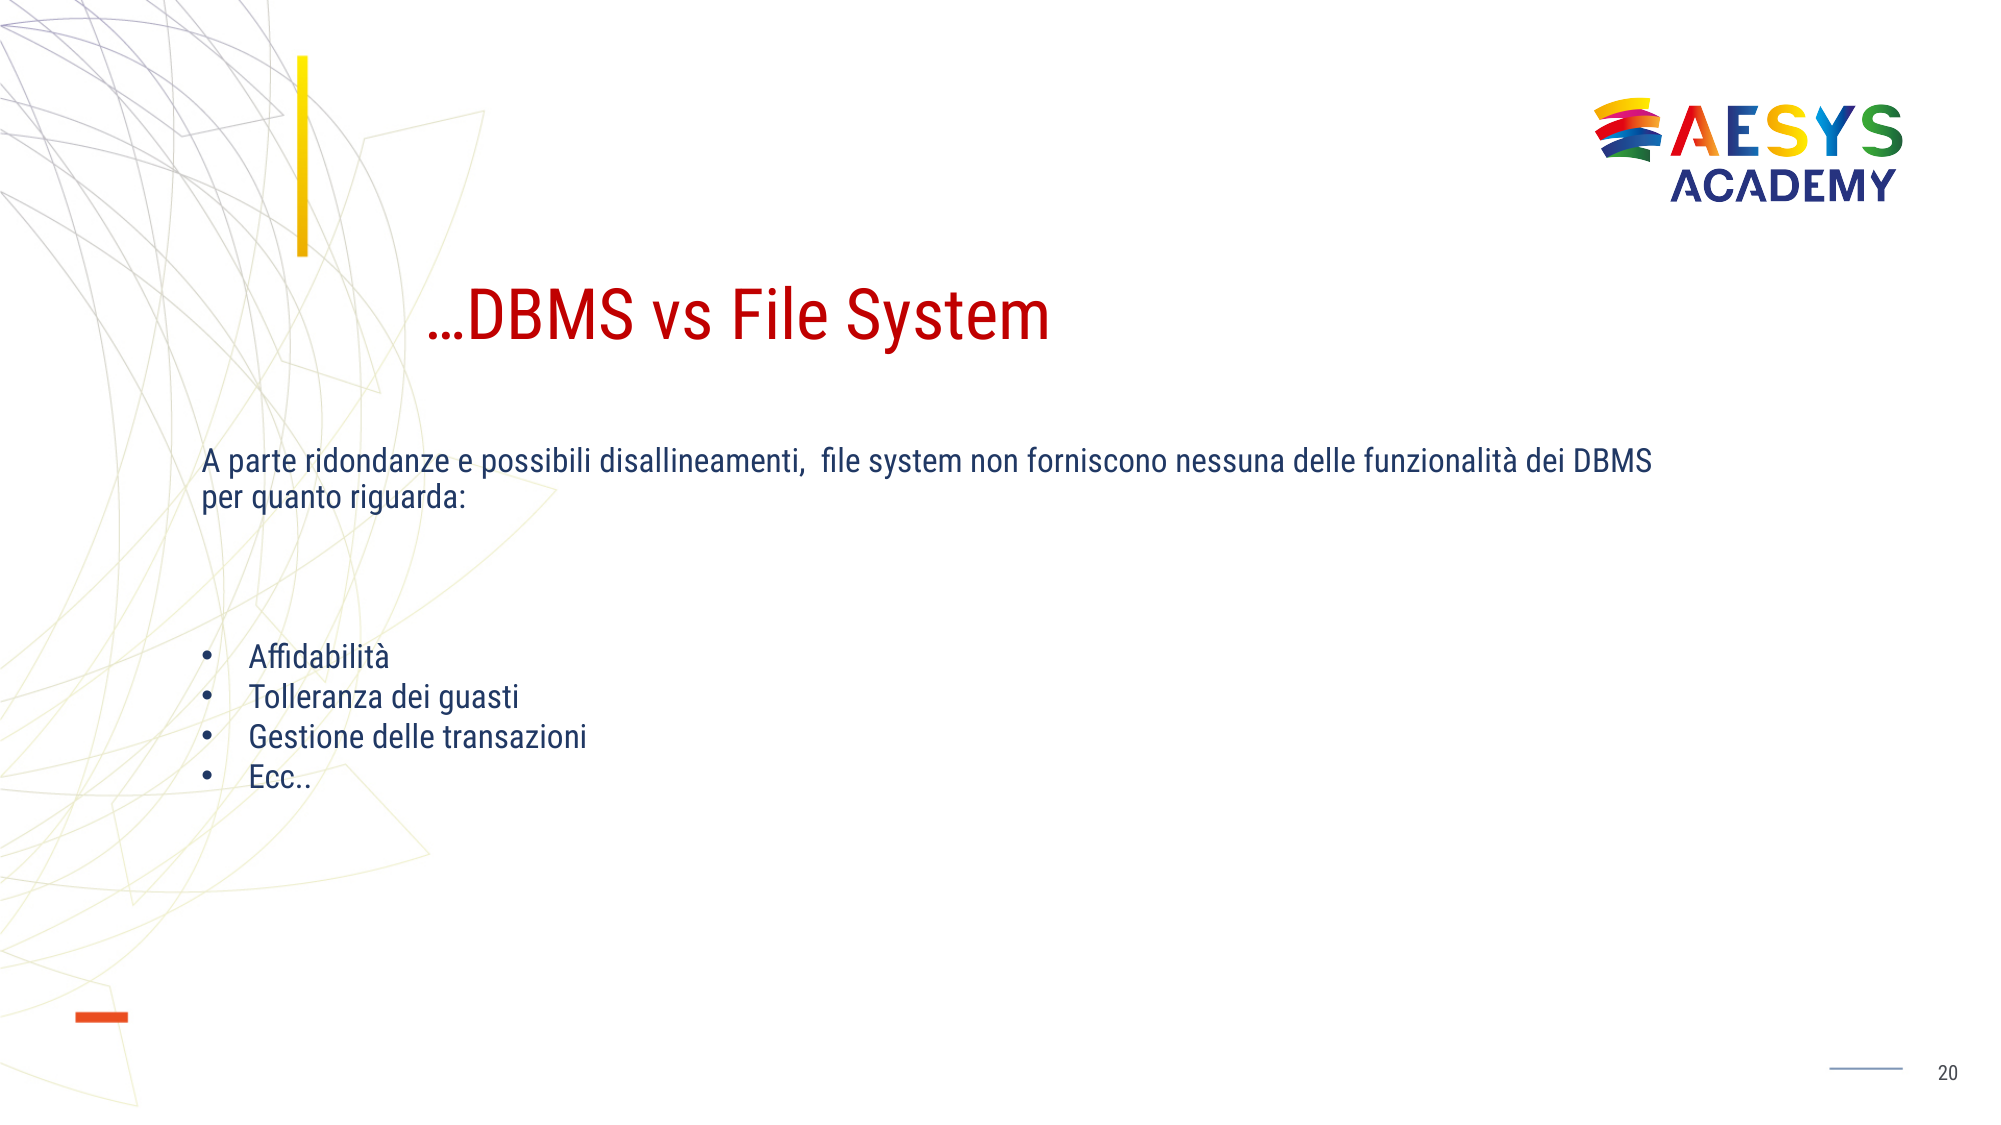

# …DBMS vs File System
A parte ridondanze e possibili disallineamenti,  file system non forniscono nessuna delle funzionalità dei DBMS per quanto riguarda:

Affidabilità
Tolleranza dei guasti
Gestione delle transazioni
Ecc..

20